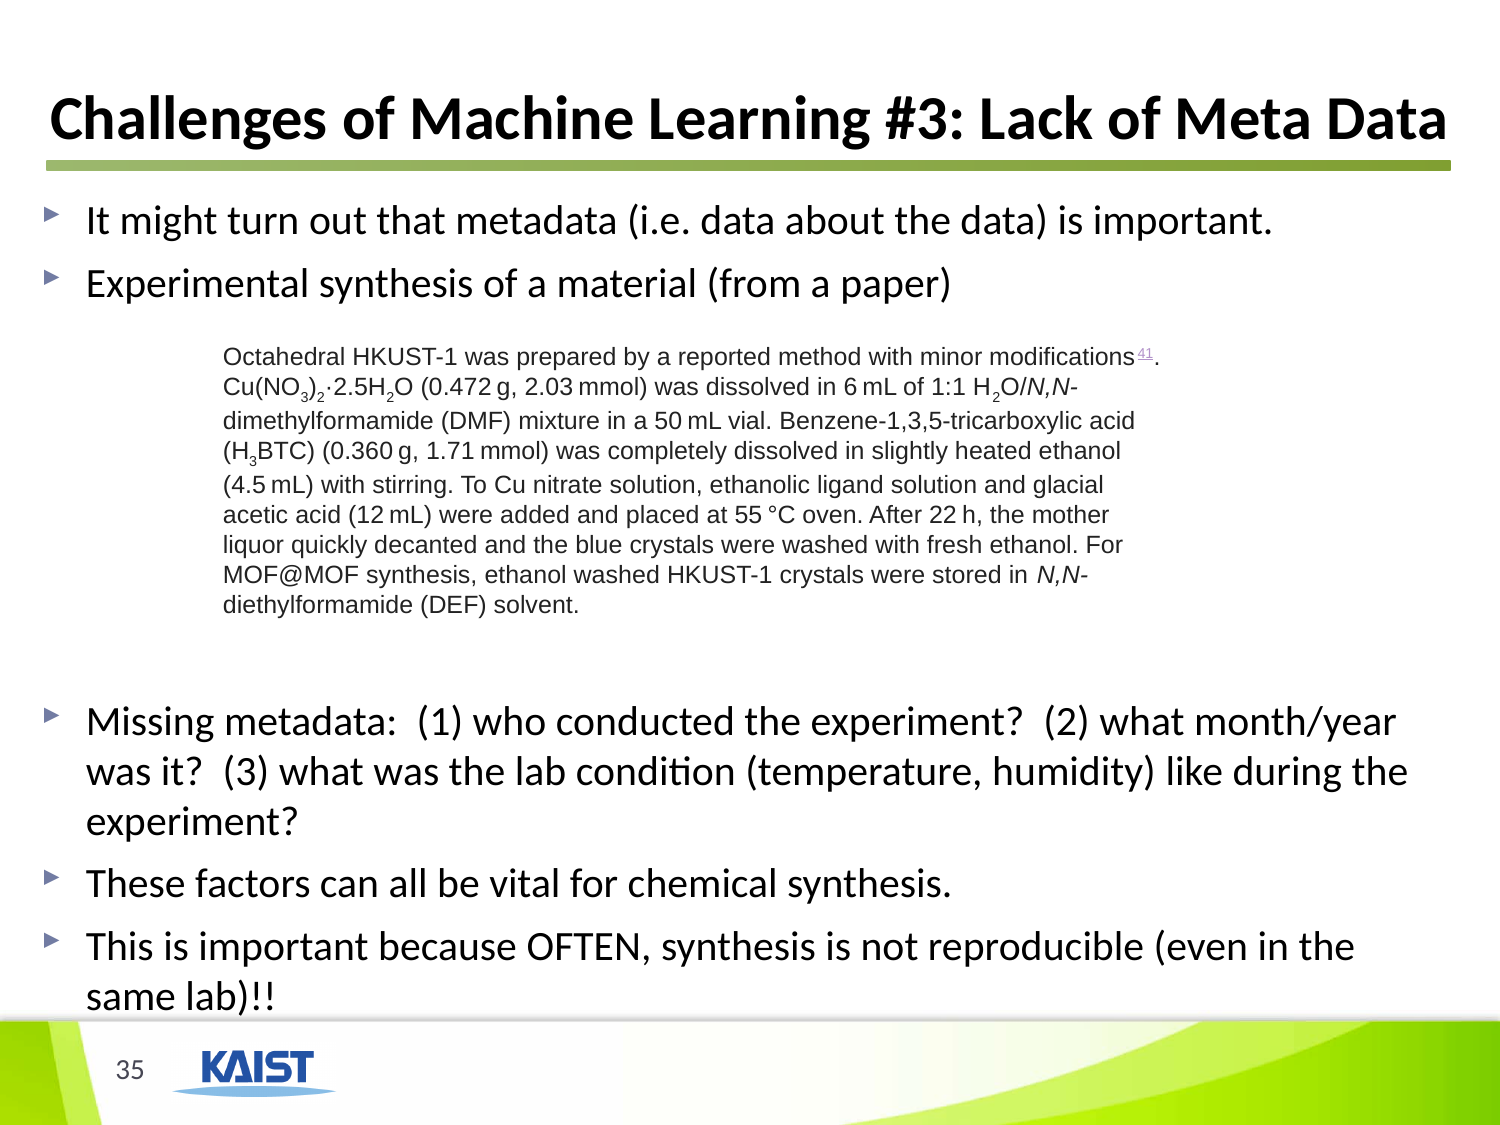

# Challenges of Machine Learning #3: Lack of Meta Data
It might turn out that metadata (i.e. data about the data) is important.
Experimental synthesis of a material (from a paper)

Missing metadata:  (1) who conducted the experiment?  (2) what month/year was it?  (3) what was the lab condition (temperature, humidity) like during the experiment?
These factors can all be vital for chemical synthesis.
This is important because OFTEN, synthesis is not reproducible (even in the same lab)!!

Octahedral HKUST-1 was prepared by a reported method with minor modifications41. Cu(NO3)2·2.5H2O (0.472 g, 2.03 mmol) was dissolved in 6 mL of 1:1 H2O/N,N-dimethylformamide (DMF) mixture in a 50 mL vial. Benzene-1,3,5-tricarboxylic acid (H3BTC) (0.360 g, 1.71 mmol) was completely dissolved in slightly heated ethanol (4.5 mL) with stirring. To Cu nitrate solution, ethanolic ligand solution and glacial acetic acid (12 mL) were added and placed at 55 °C oven. After 22 h, the mother liquor quickly decanted and the blue crystals were washed with fresh ethanol. For MOF@MOF synthesis, ethanol washed HKUST-1 crystals were stored in N,N-diethylformamide (DEF) solvent.
35